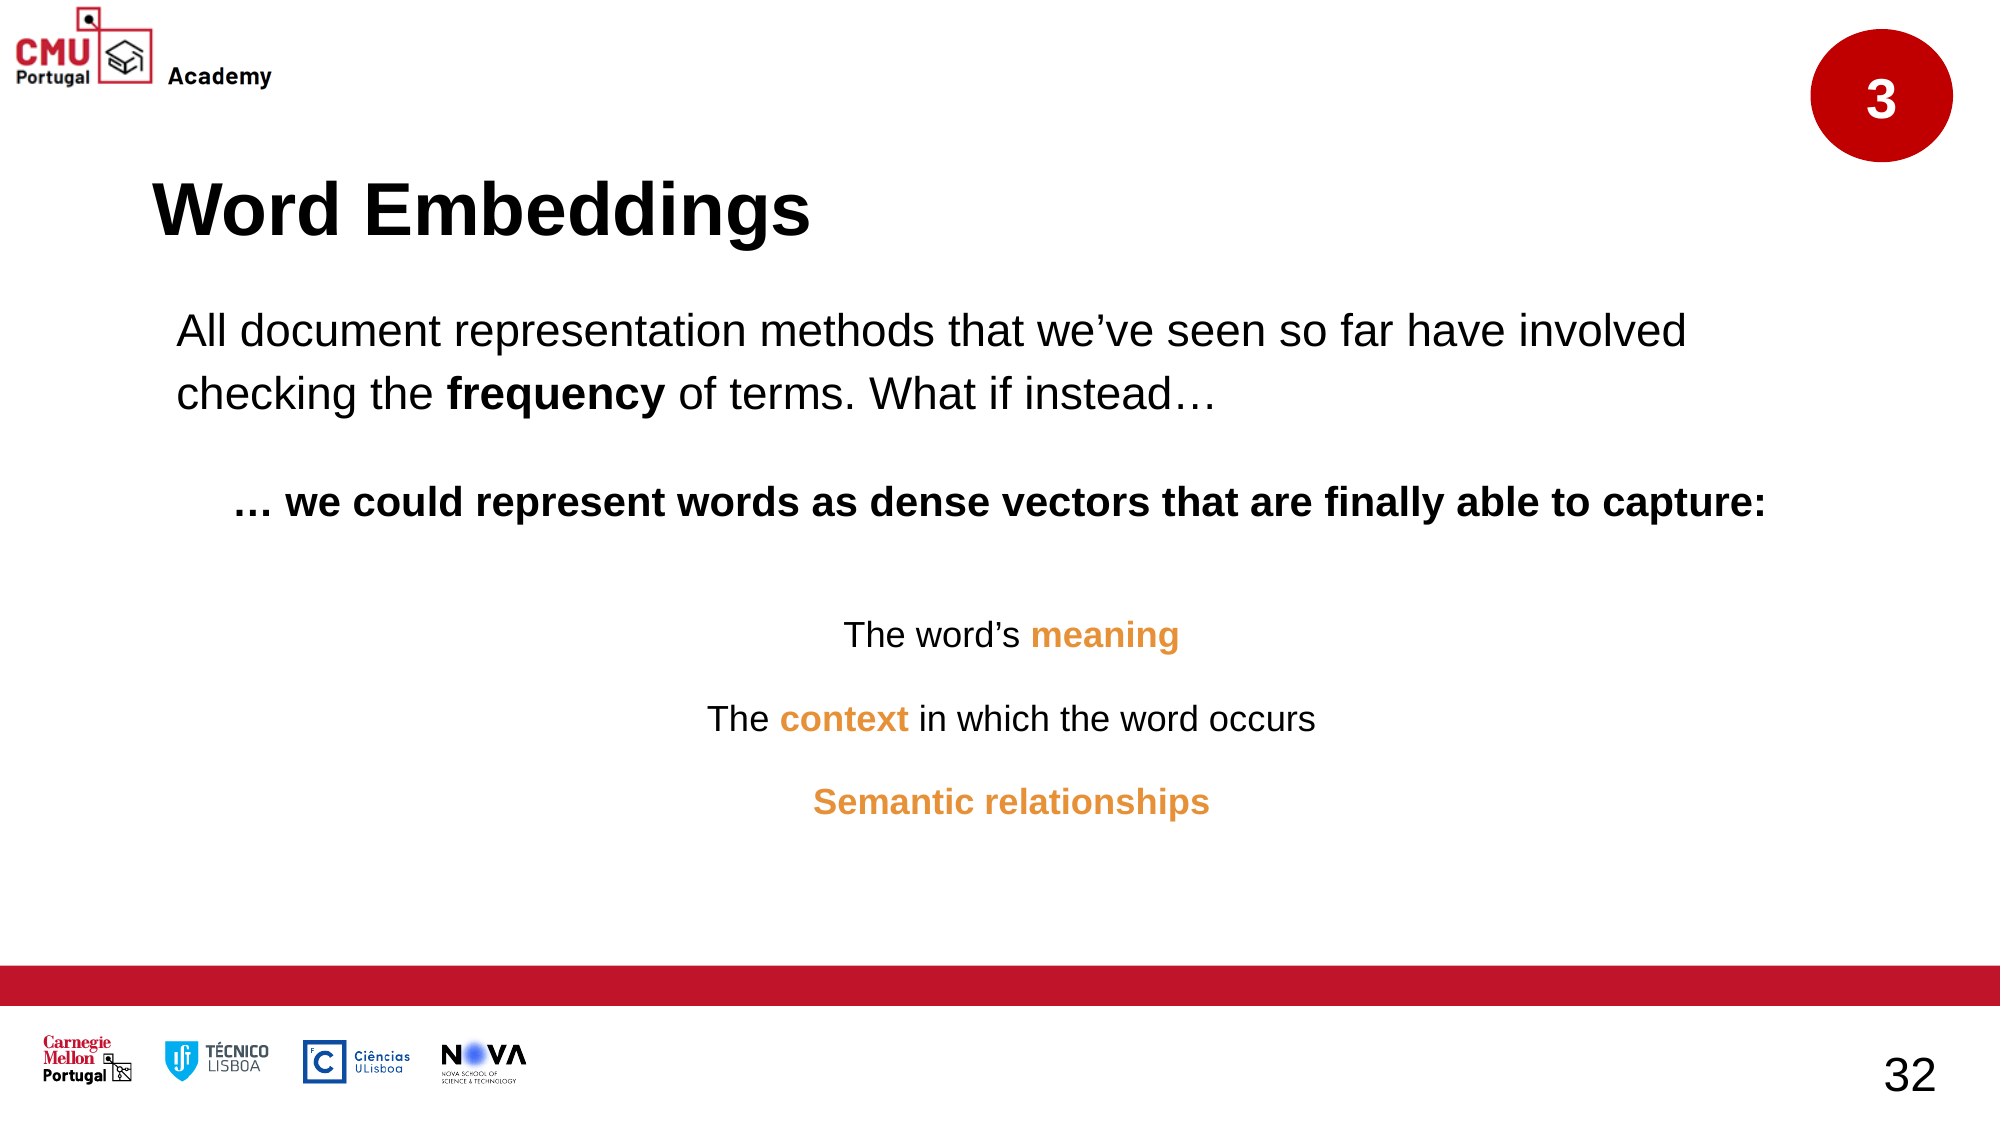

3
# Word Embeddings
All document representation methods that we’ve seen so far have involved checking the frequency of terms. What if instead…

… we could represent words as dense vectors that are finally able to capture:
The word’s meaning
The context in which the word occurs
Semantic relationships
32